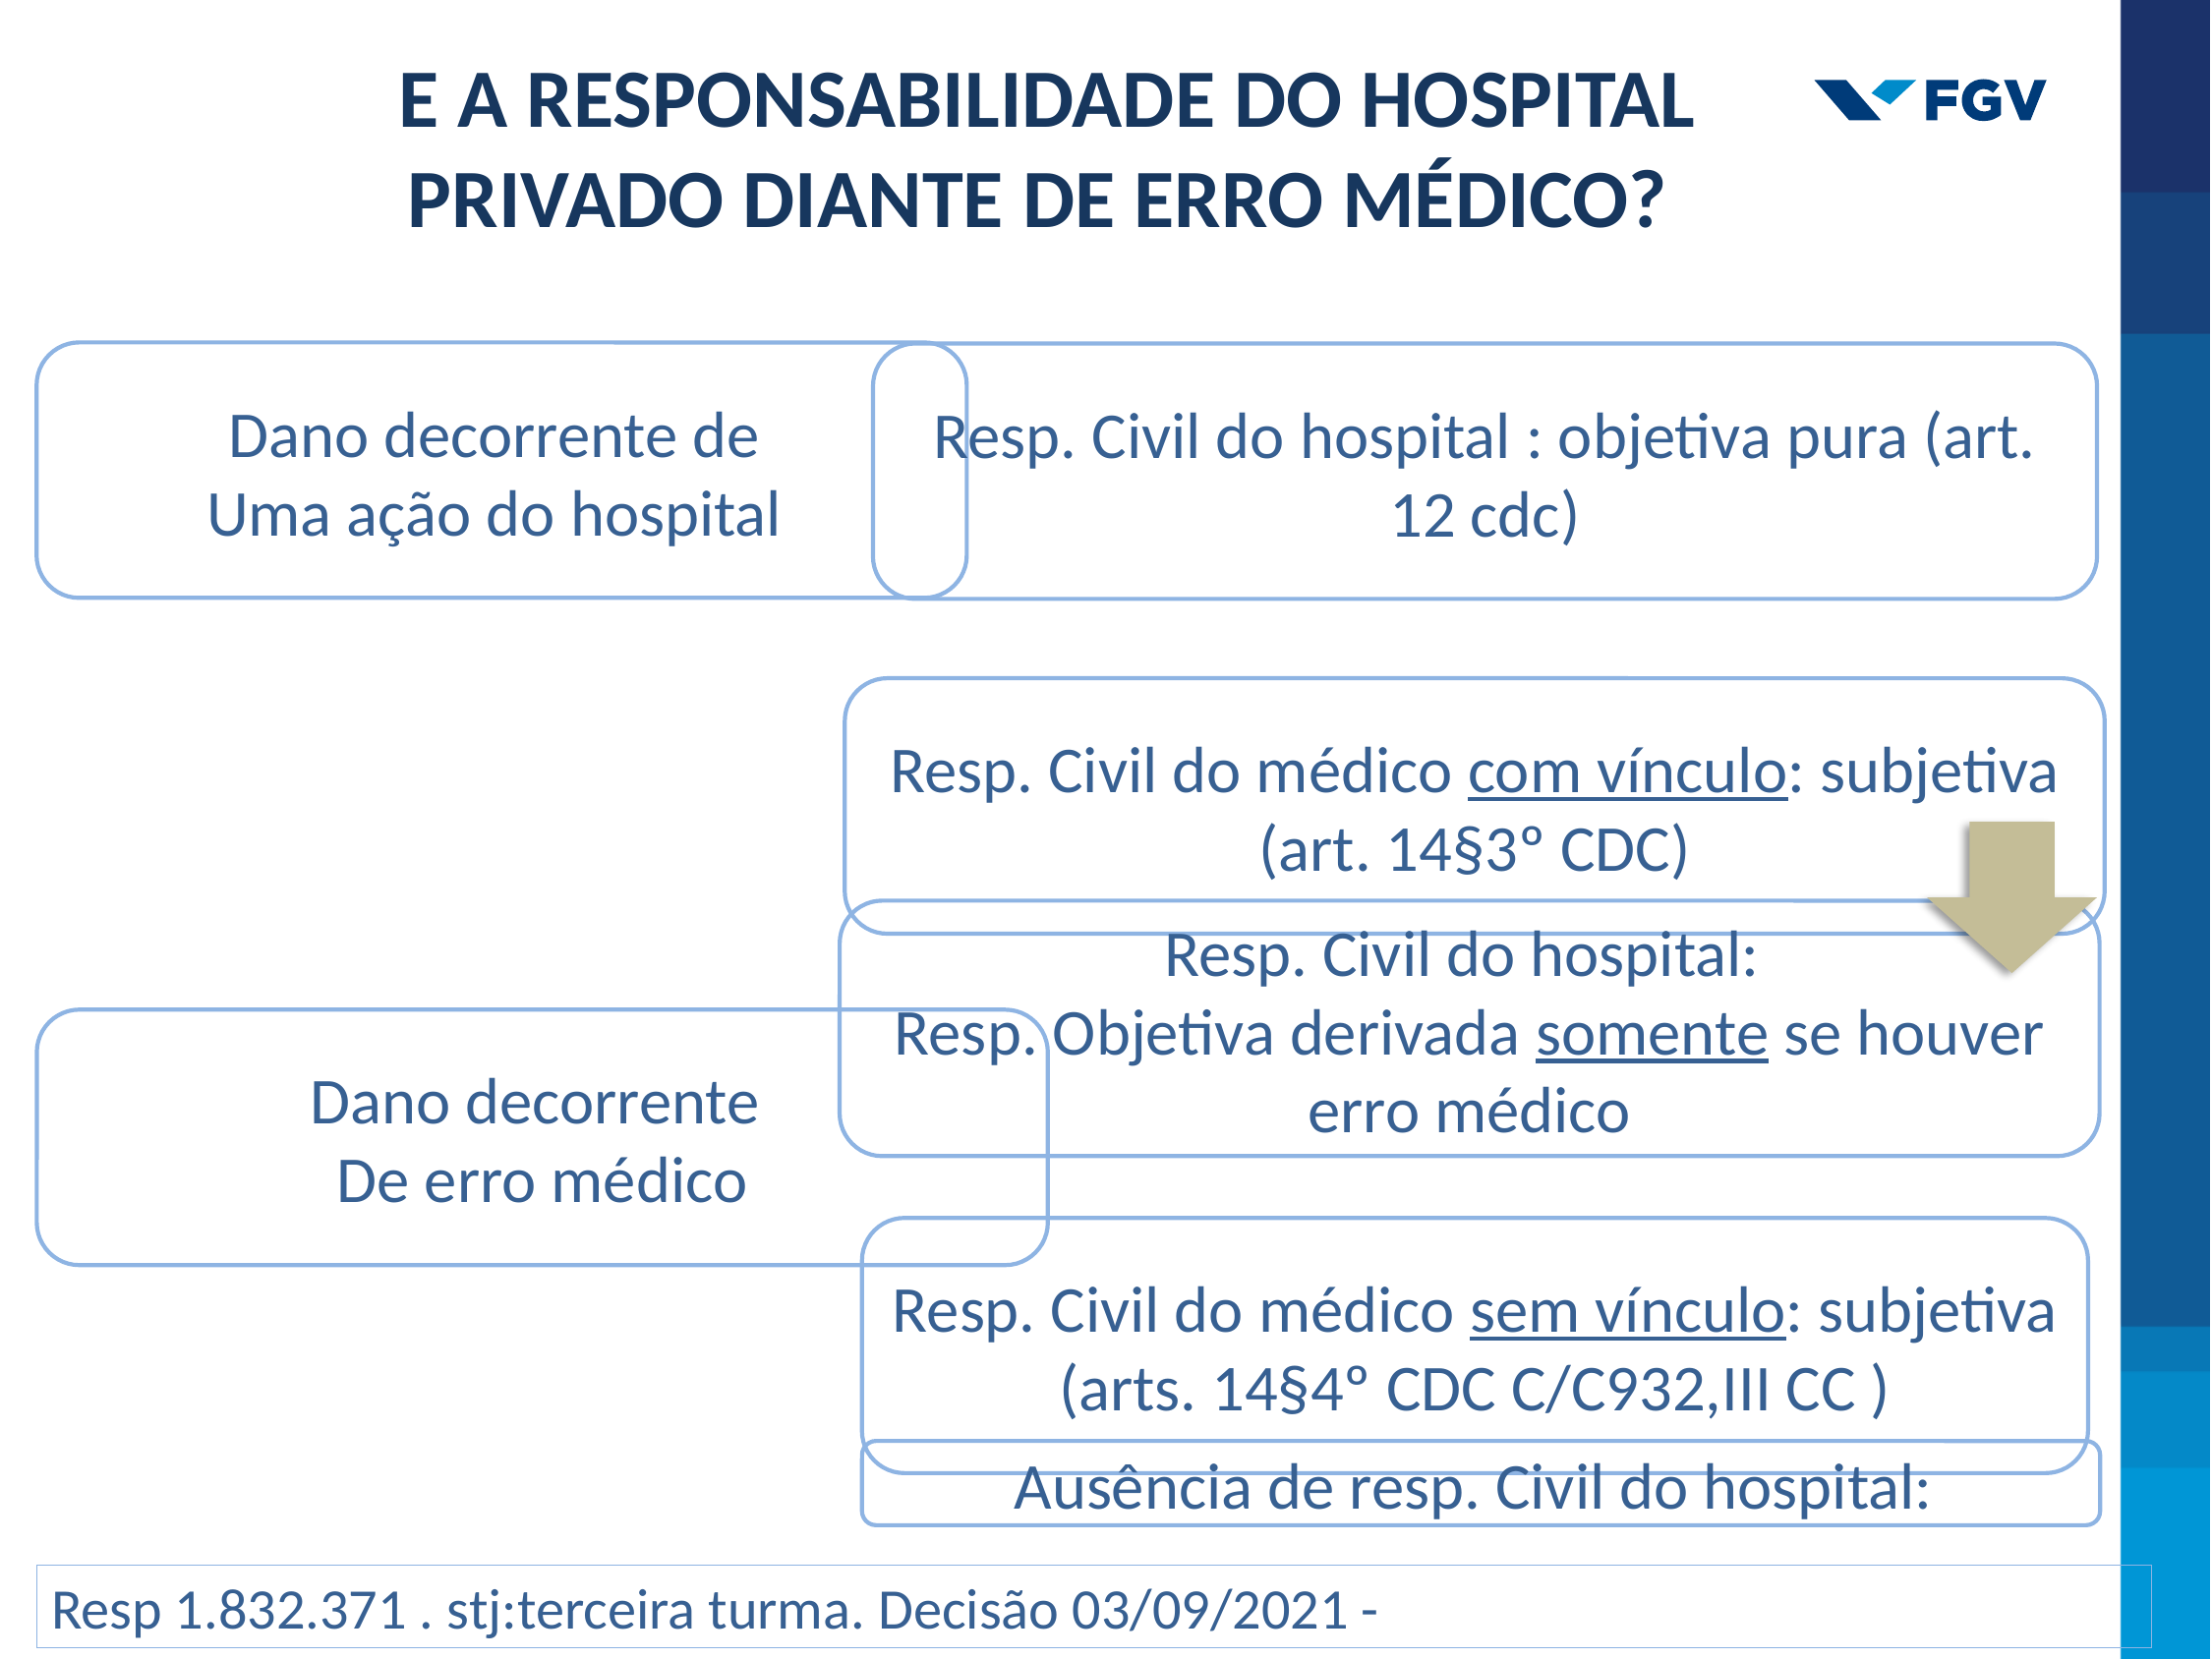

E A RESPONSABILIDADE DO HOSPITAL PRIVADO DIANTE DE ERRO MÉDICO?
Dano decorrente de
Uma ação do hospital
Resp. Civil do hospital : objetiva pura (art. 12 cdc)
Resp. Civil do médico com vínculo: subjetiva (art. 14§3º CDC)

Resp. Civil do hospital:
Resp. Objetiva derivada somente se houver erro médico
Dano decorrente
De erro médico
Resp. Civil do médico sem vínculo: subjetiva (arts. 14§4º CDC C/C932,III CC )
Ausência de resp. Civil do hospital:
Resp 1.832.371 . stj:terceira turma. Decisão 03/09/2021 -